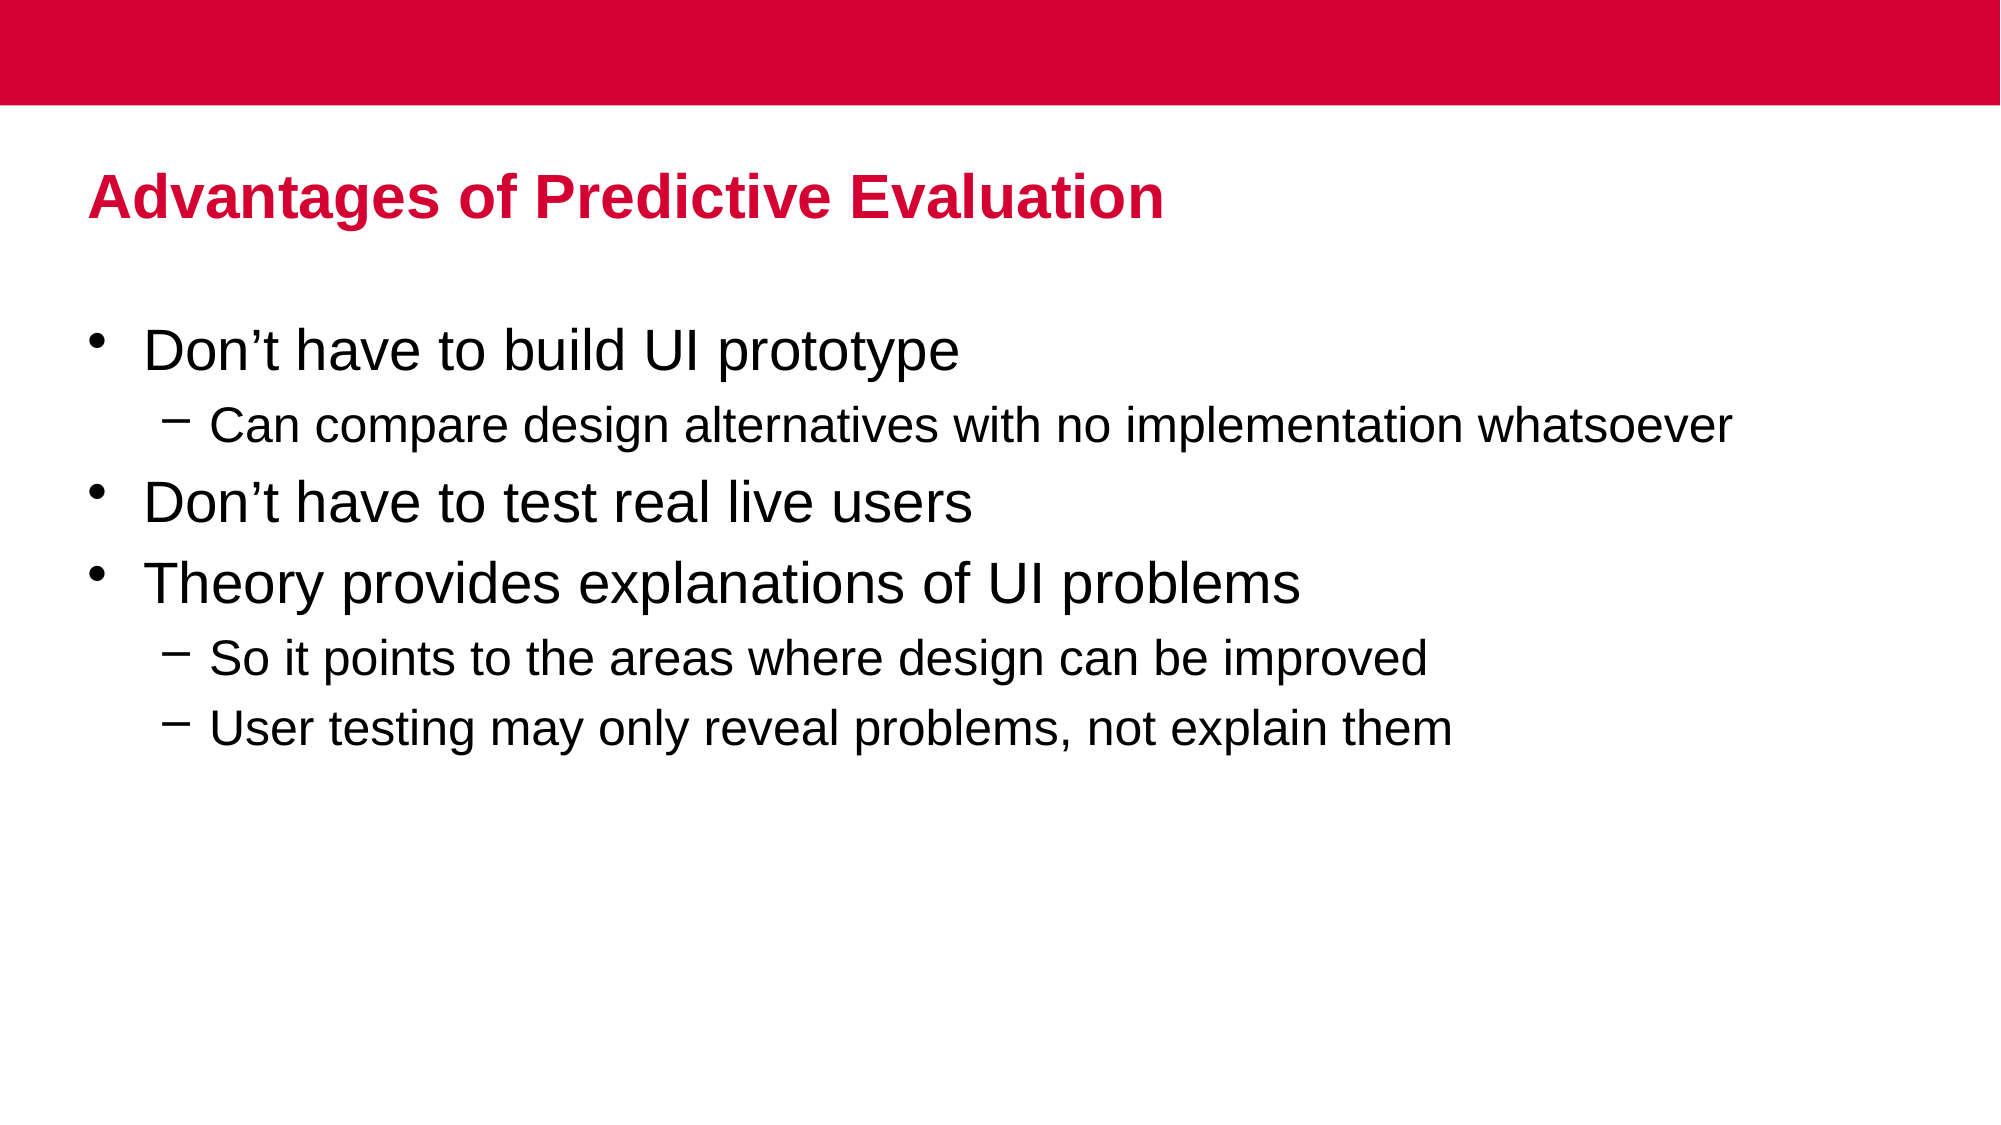

# Advantages of Predictive Evaluation
Don’t have to build UI prototype
Can compare design alternatives with no implementation whatsoever
Don’t have to test real live users
Theory provides explanations of UI problems
So it points to the areas where design can be improved
User testing may only reveal problems, not explain them